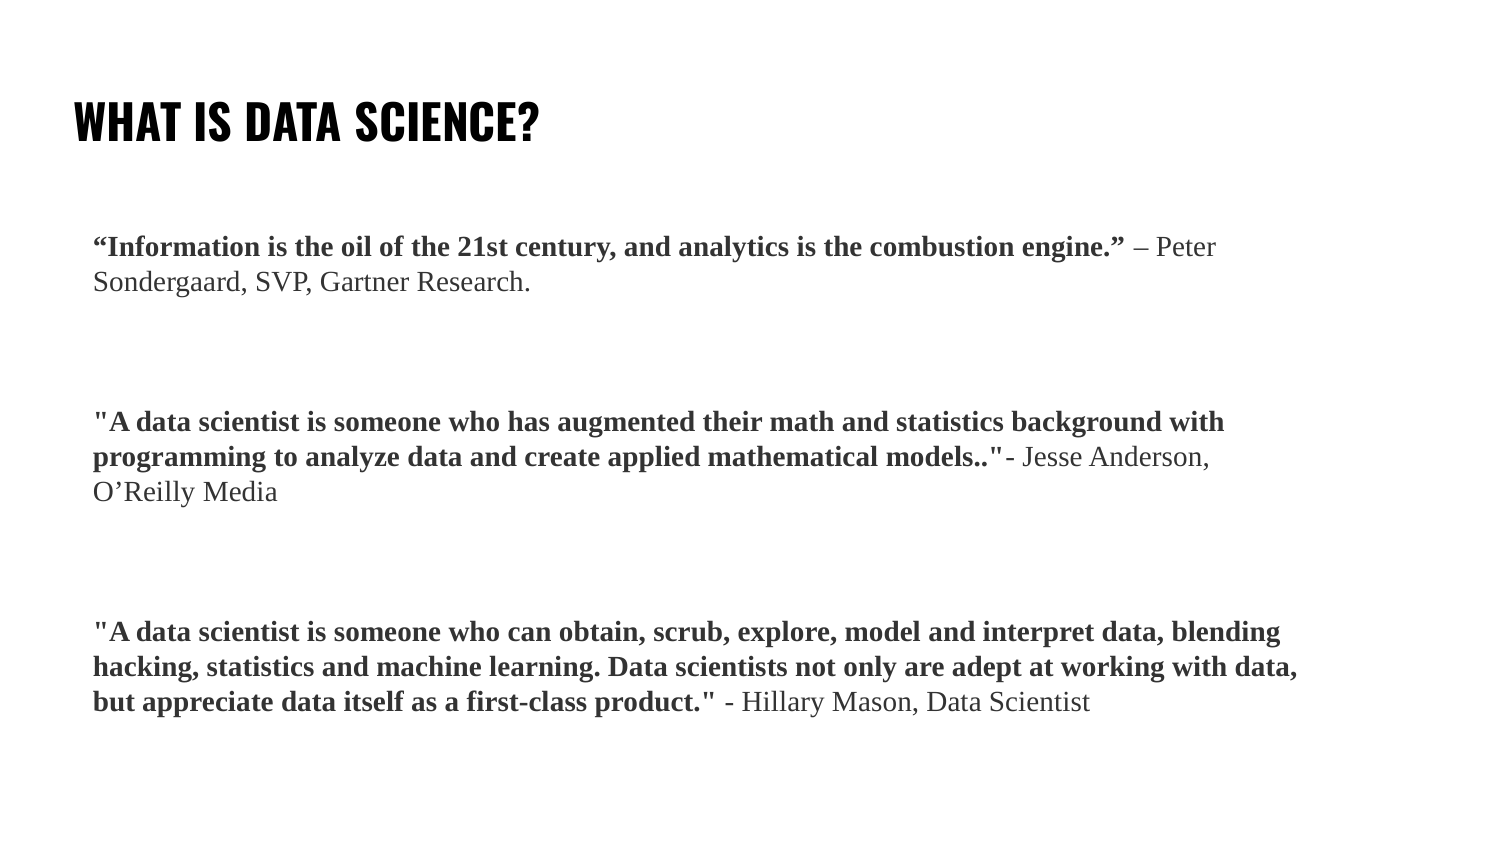

WHAT IS DATA SCIENCE?

“Information is the oil of the 21st century, and analytics is the combustion engine.” – Peter Sondergaard, SVP, Gartner Research.

"A data scientist is someone who has augmented their math and statistics background with programming to analyze data and create applied mathematical models.."- Jesse Anderson, O’Reilly Media

"A data scientist is someone who can obtain, scrub, explore, model and interpret data, blending hacking, statistics and machine learning. Data scientists not only are adept at working with data, but appreciate data itself as a first-class product." - Hillary Mason, Data Scientist